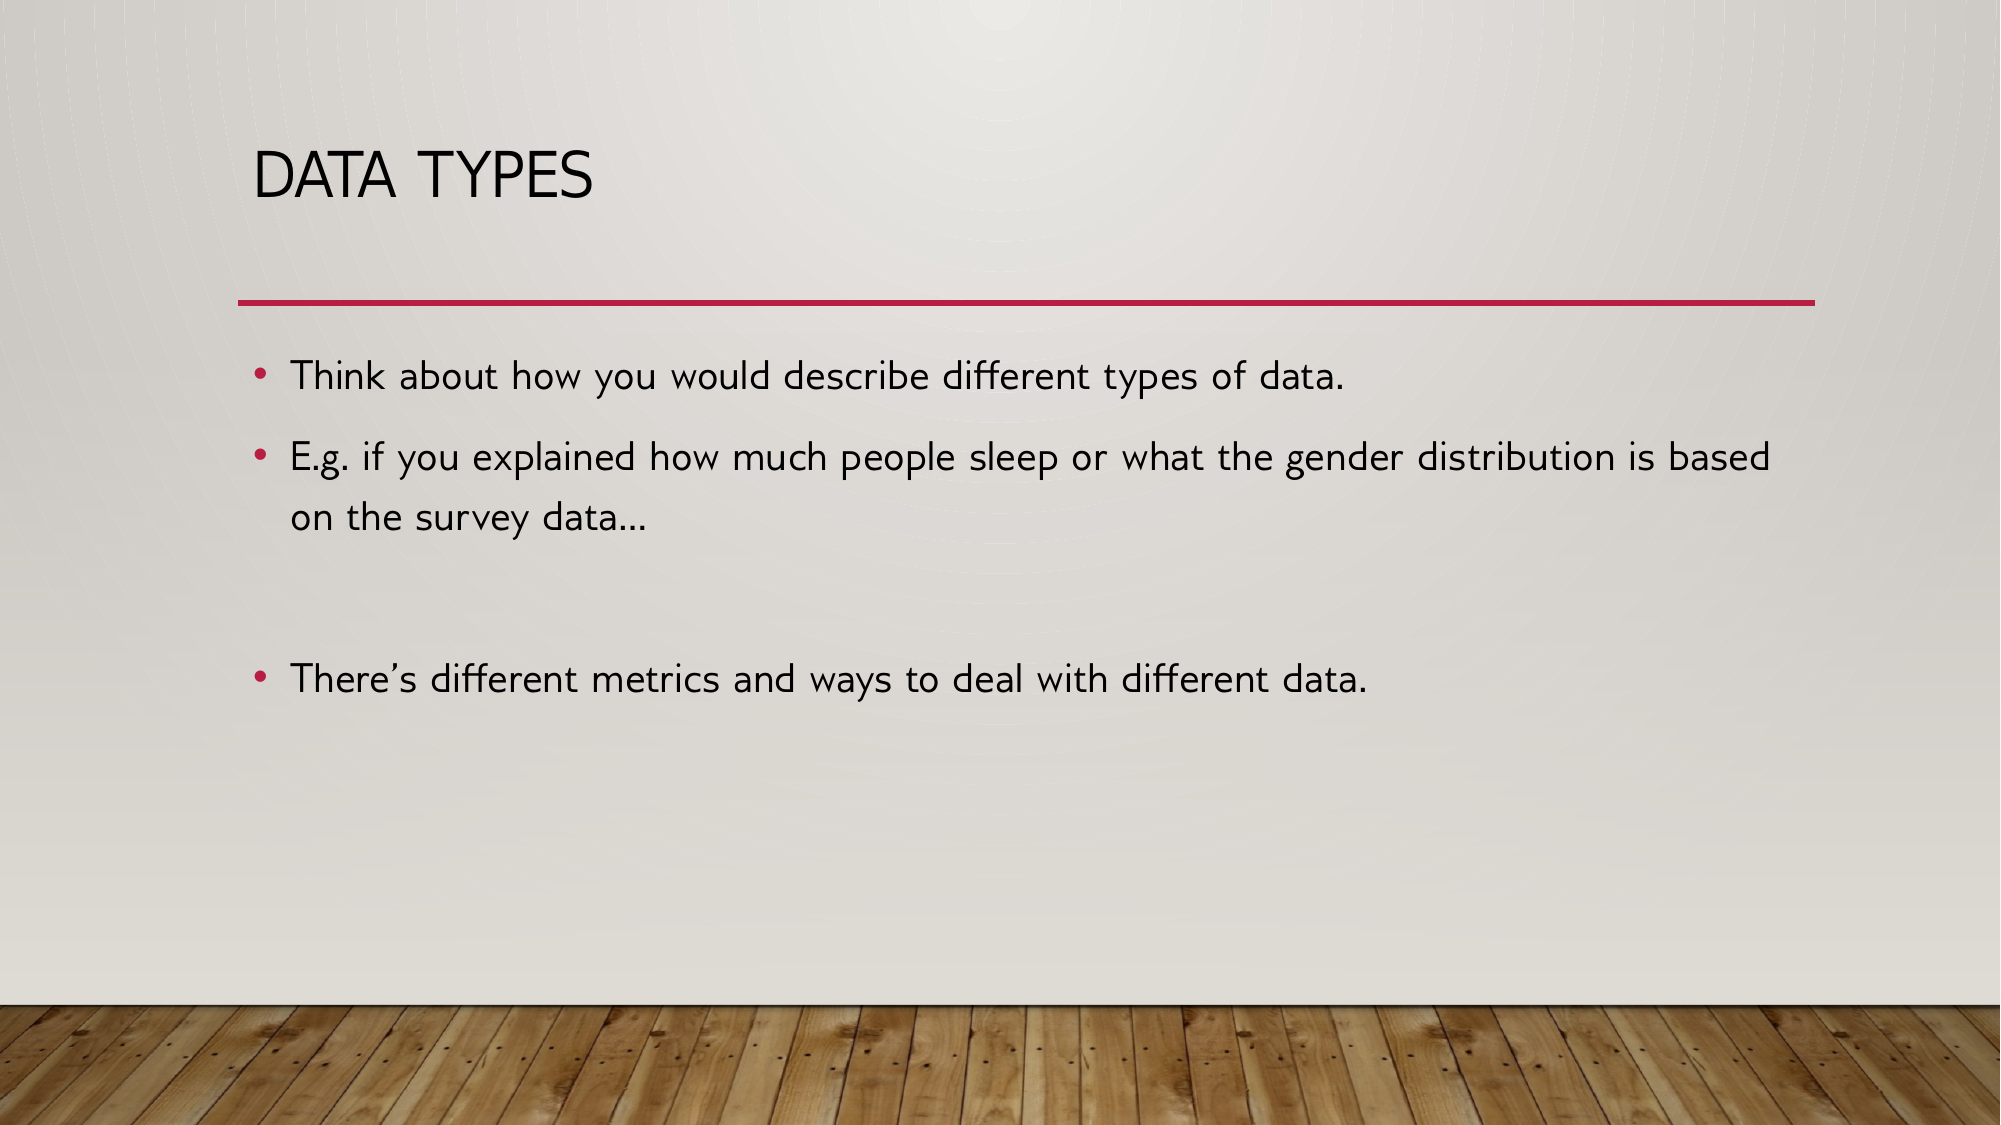

# Data Types
Think about how you would describe different types of data.
E.g. if you explained how much people sleep or what the gender distribution is based on the survey data…

There’s different metrics and ways to deal with different data.